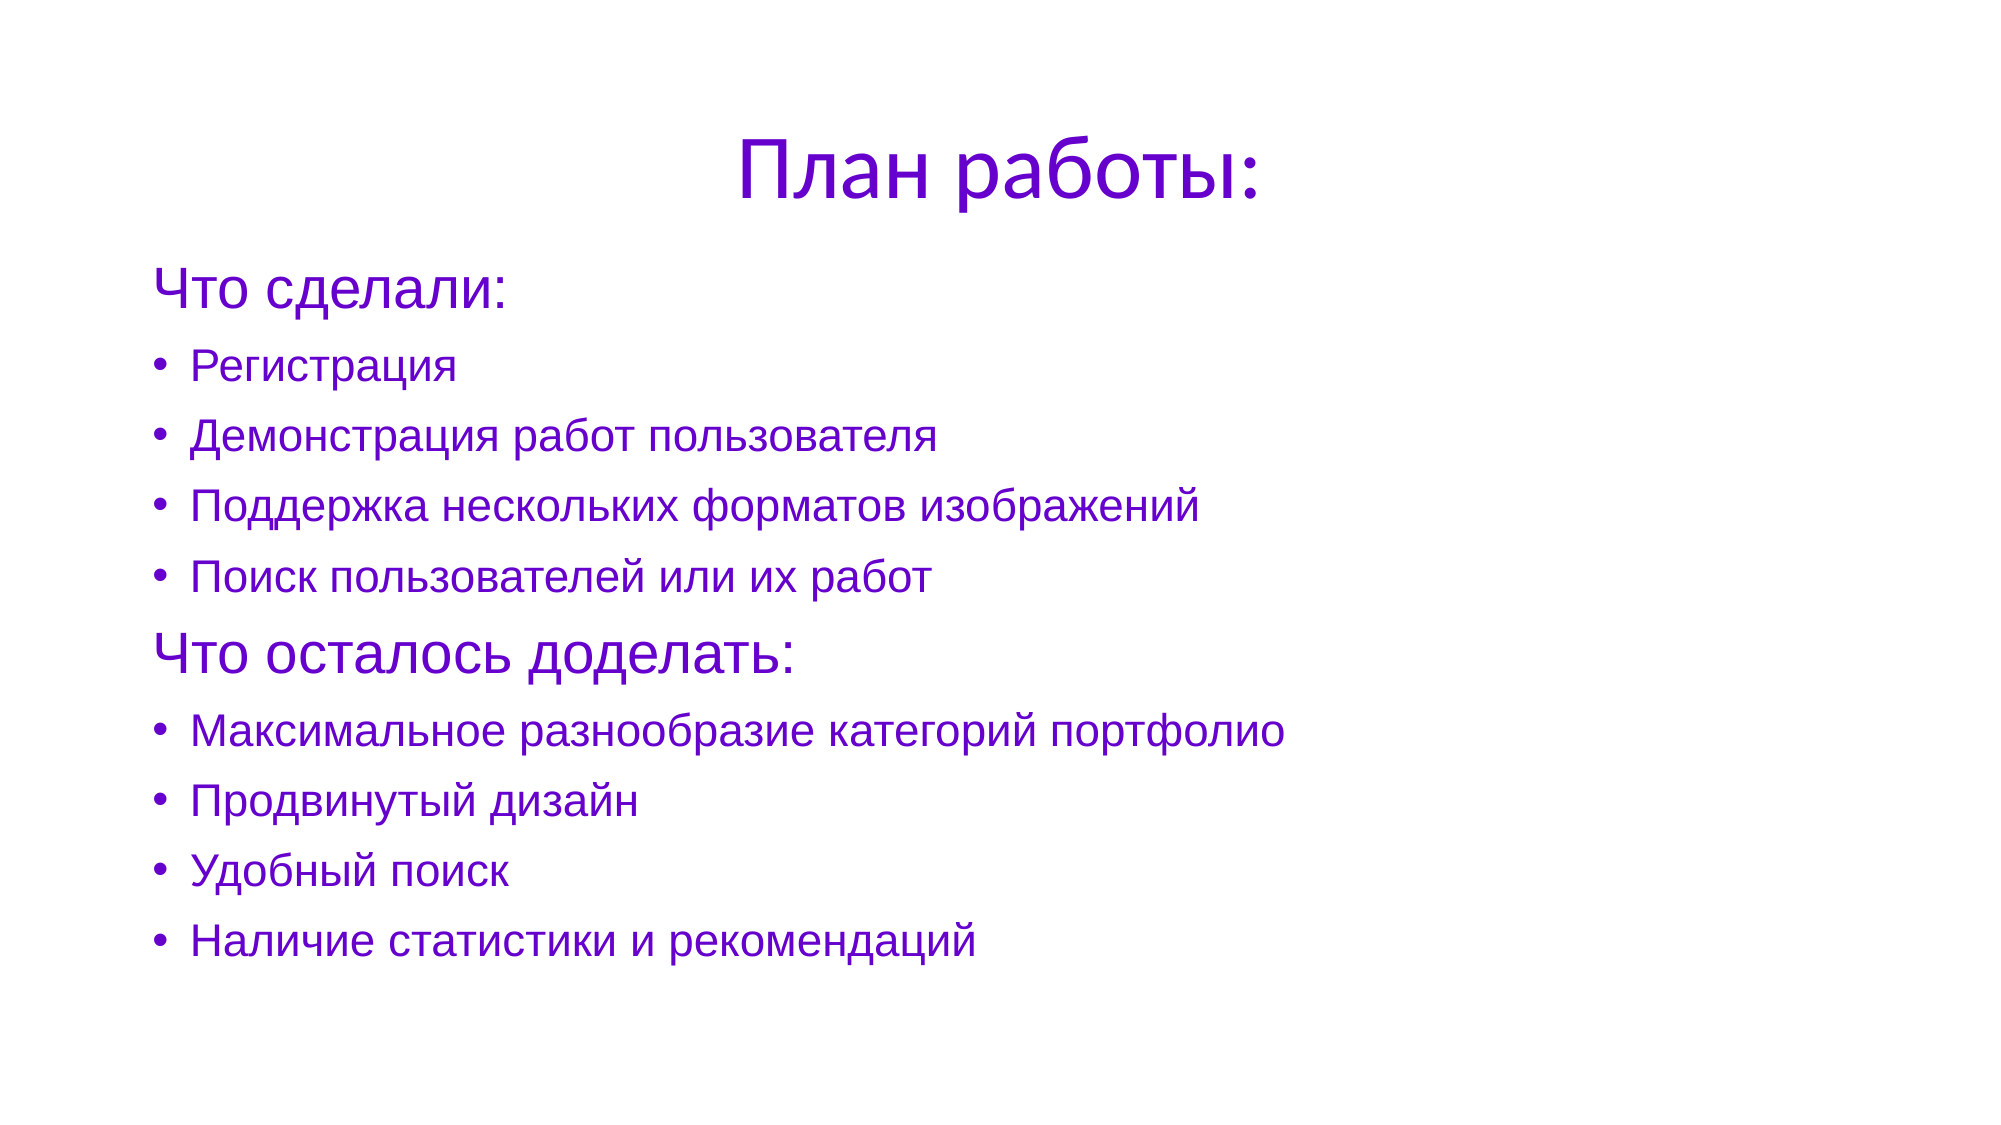

# План работы:
Что сделали:
Регистрация
Демонстрация работ пользователя
Поддержка нескольких форматов изображений
Поиск пользователей или их работ
Что осталось доделать:
Максимальное разнообразие категорий портфолио
Продвинутый дизайн
Удобный поиск
Наличие статистики и рекомендаций